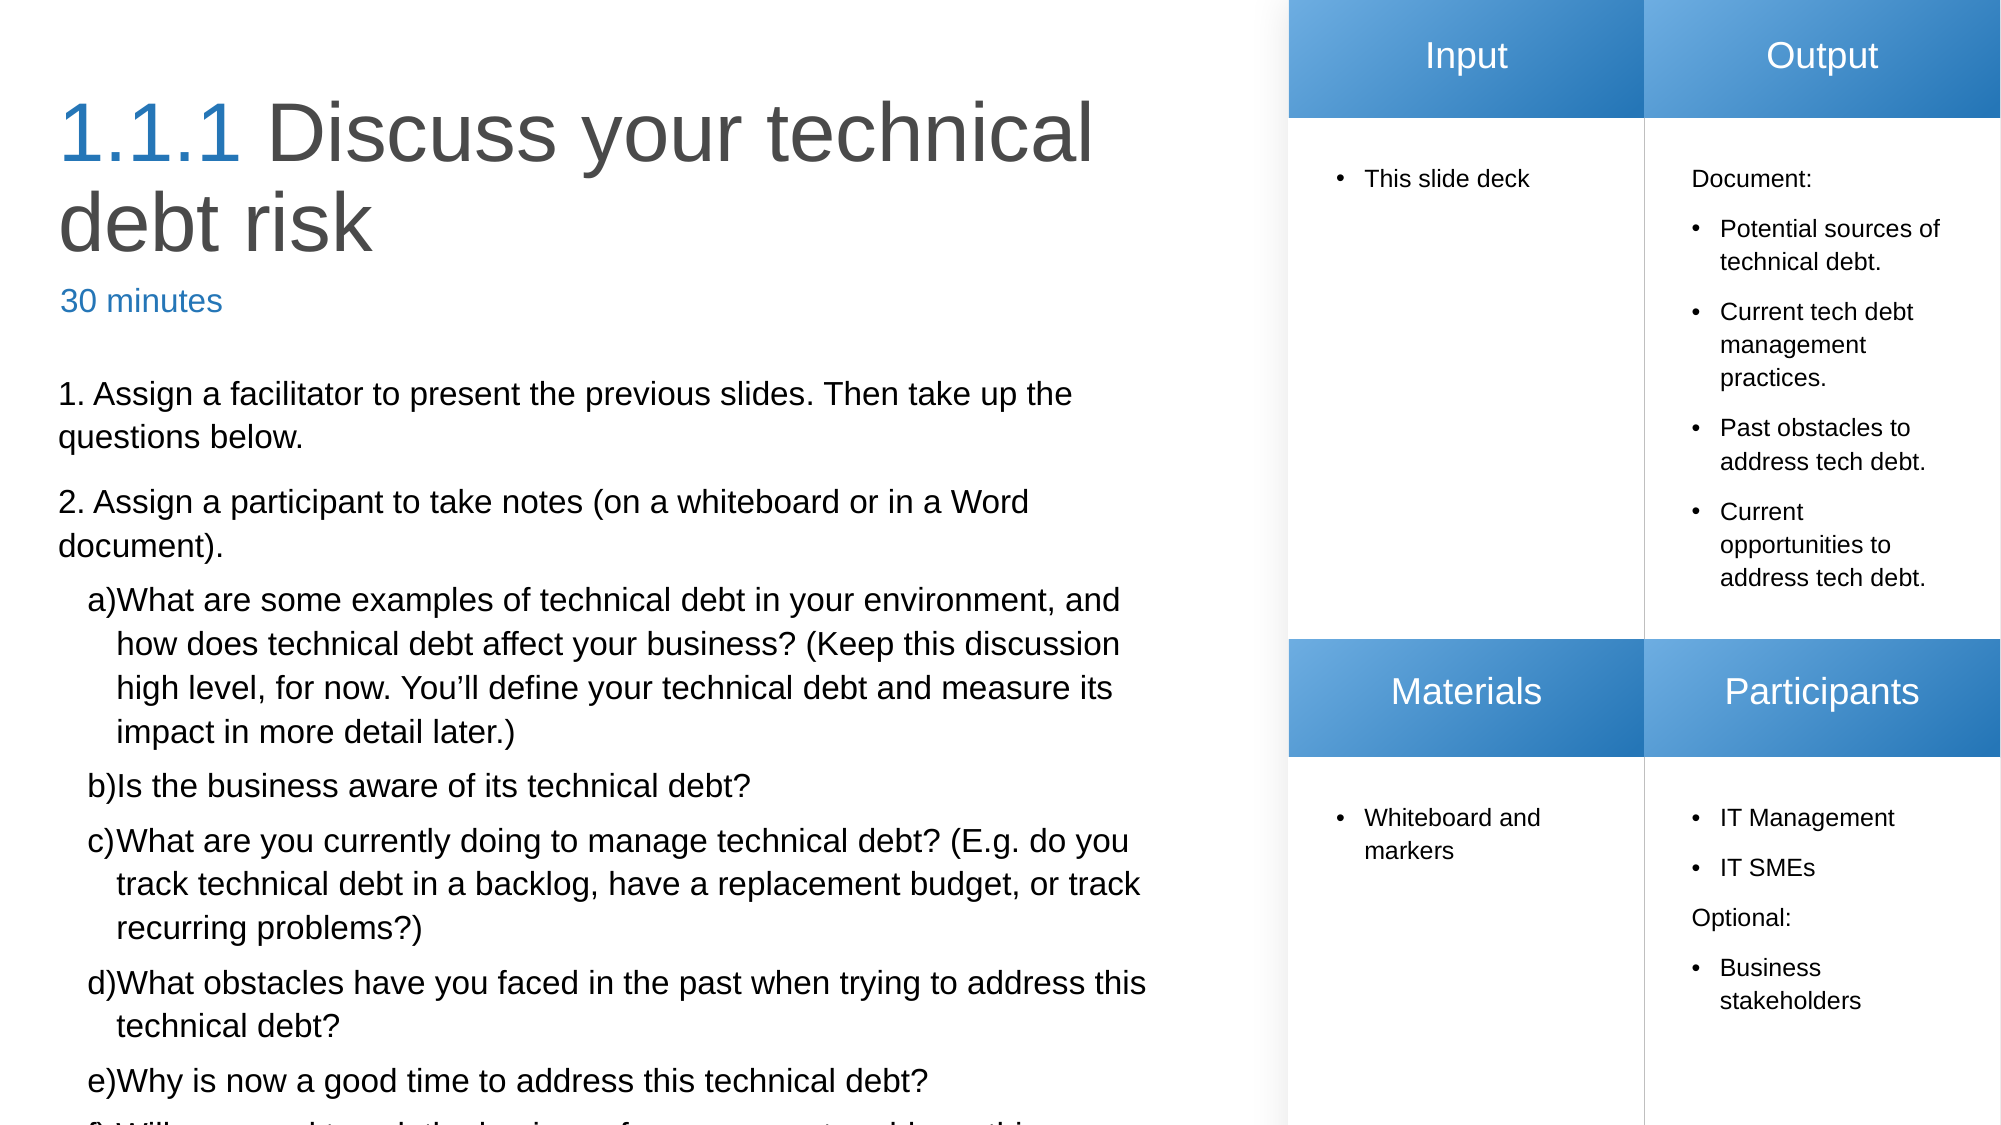

| Input | Output |
| --- | --- |
| This slide deck | Document: Potential sources of technical debt. Current tech debt management practices. Past obstacles to address tech debt. Current opportunities to address tech debt. |
| Materials | Participants |
| Whiteboard and markers | IT Management IT SMEs Optional: Business stakeholders |
# 1.1.1 Discuss your technical debt risk
30 minutes
1. Assign a facilitator to present the previous slides. Then take up the questions below.
2. Assign a participant to take notes (on a whiteboard or in a Word document).
What are some examples of technical debt in your environment, and how does technical debt affect your business? (Keep this discussion high level, for now. You’ll define your technical debt and measure its impact in more detail later.)
Is the business aware of its technical debt?
What are you currently doing to manage technical debt? (E.g. do you track technical debt in a backlog, have a replacement budget, or track recurring problems?)
What obstacles have you faced in the past when trying to address this technical debt?
Why is now a good time to address this technical debt?
Will you need to ask the business for resources to address this technical debt? What could happen if you do not secure needed resources?